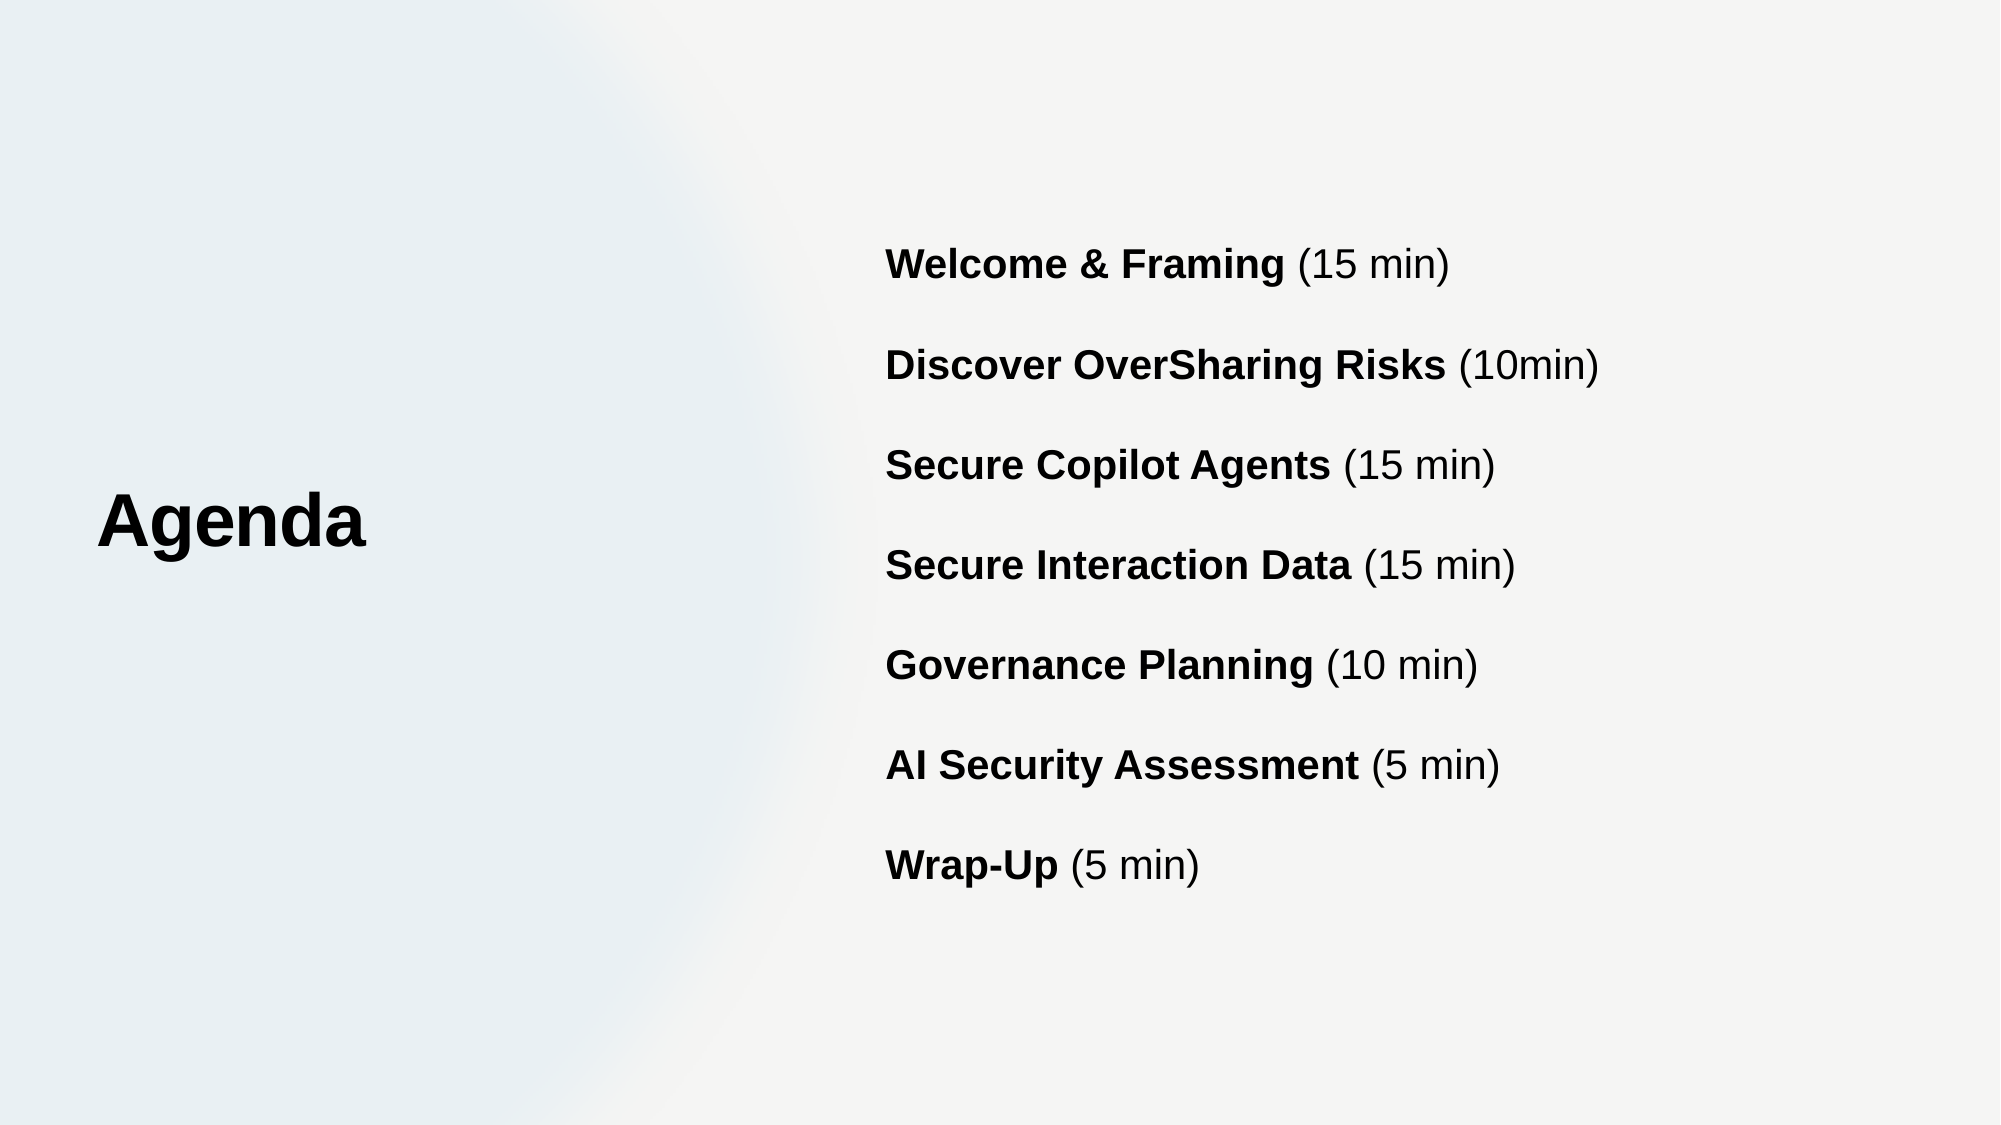

Welcome & Framing (15 min)
Discover OverSharing Risks (10min)
Secure Copilot Agents (15 min)
Secure Interaction Data (15 min)
Governance Planning (10 min)
AI Security Assessment (5 min)
Wrap-Up (5 min)
# Agenda